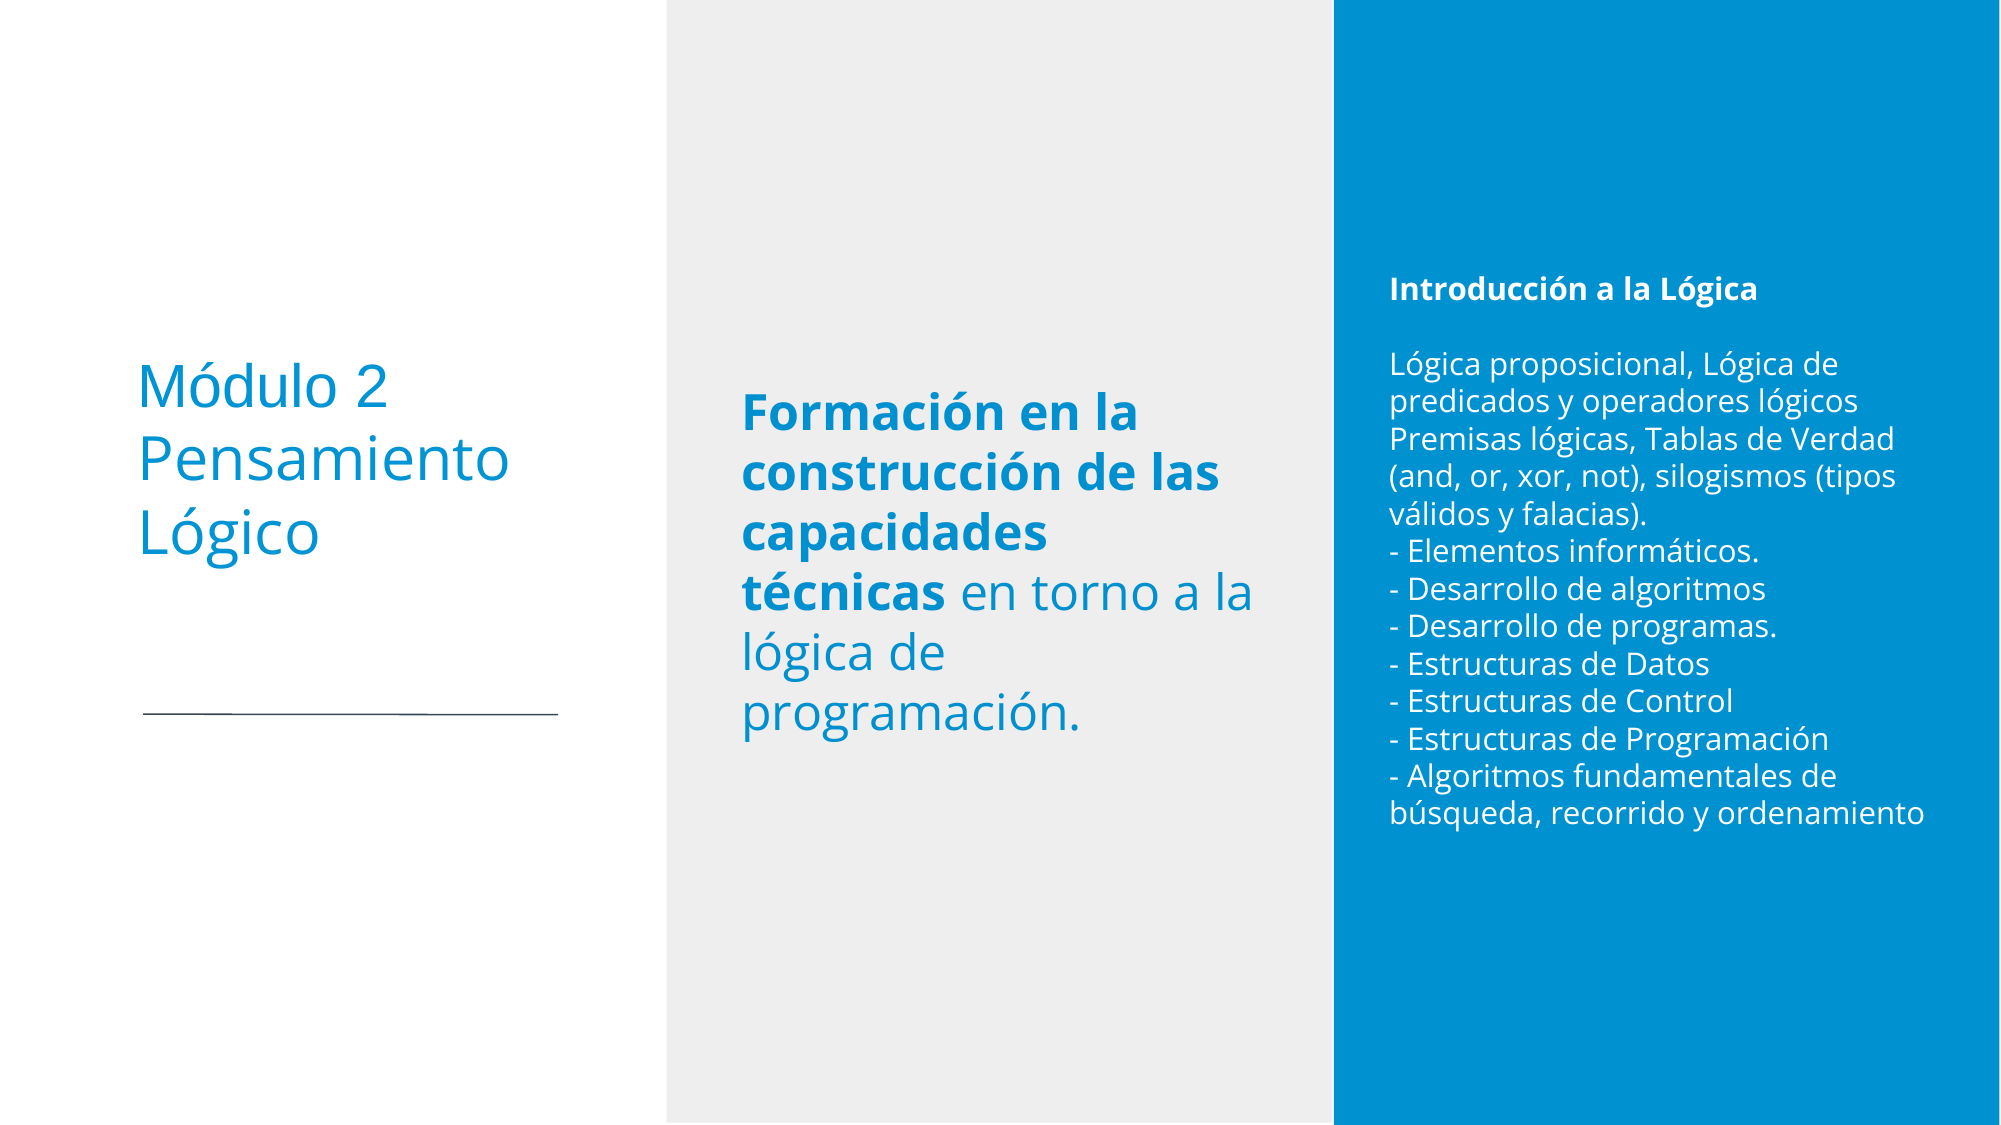

Introducción a la Lógica
Lógica proposicional, Lógica de predicados y operadores lógicos
Premisas lógicas, Tablas de Verdad (and, or, xor, not), silogismos (tipos válidos y falacias).
- Elementos informáticos.
- Desarrollo de algoritmos
- Desarrollo de programas.
- Estructuras de Datos
- Estructuras de Control
- Estructuras de Programación
- Algoritmos fundamentales de búsqueda, recorrido y ordenamiento
Módulo 2
Pensamiento Lógico
Formación en la construcción de las capacidades técnicas en torno a la lógica de programación.